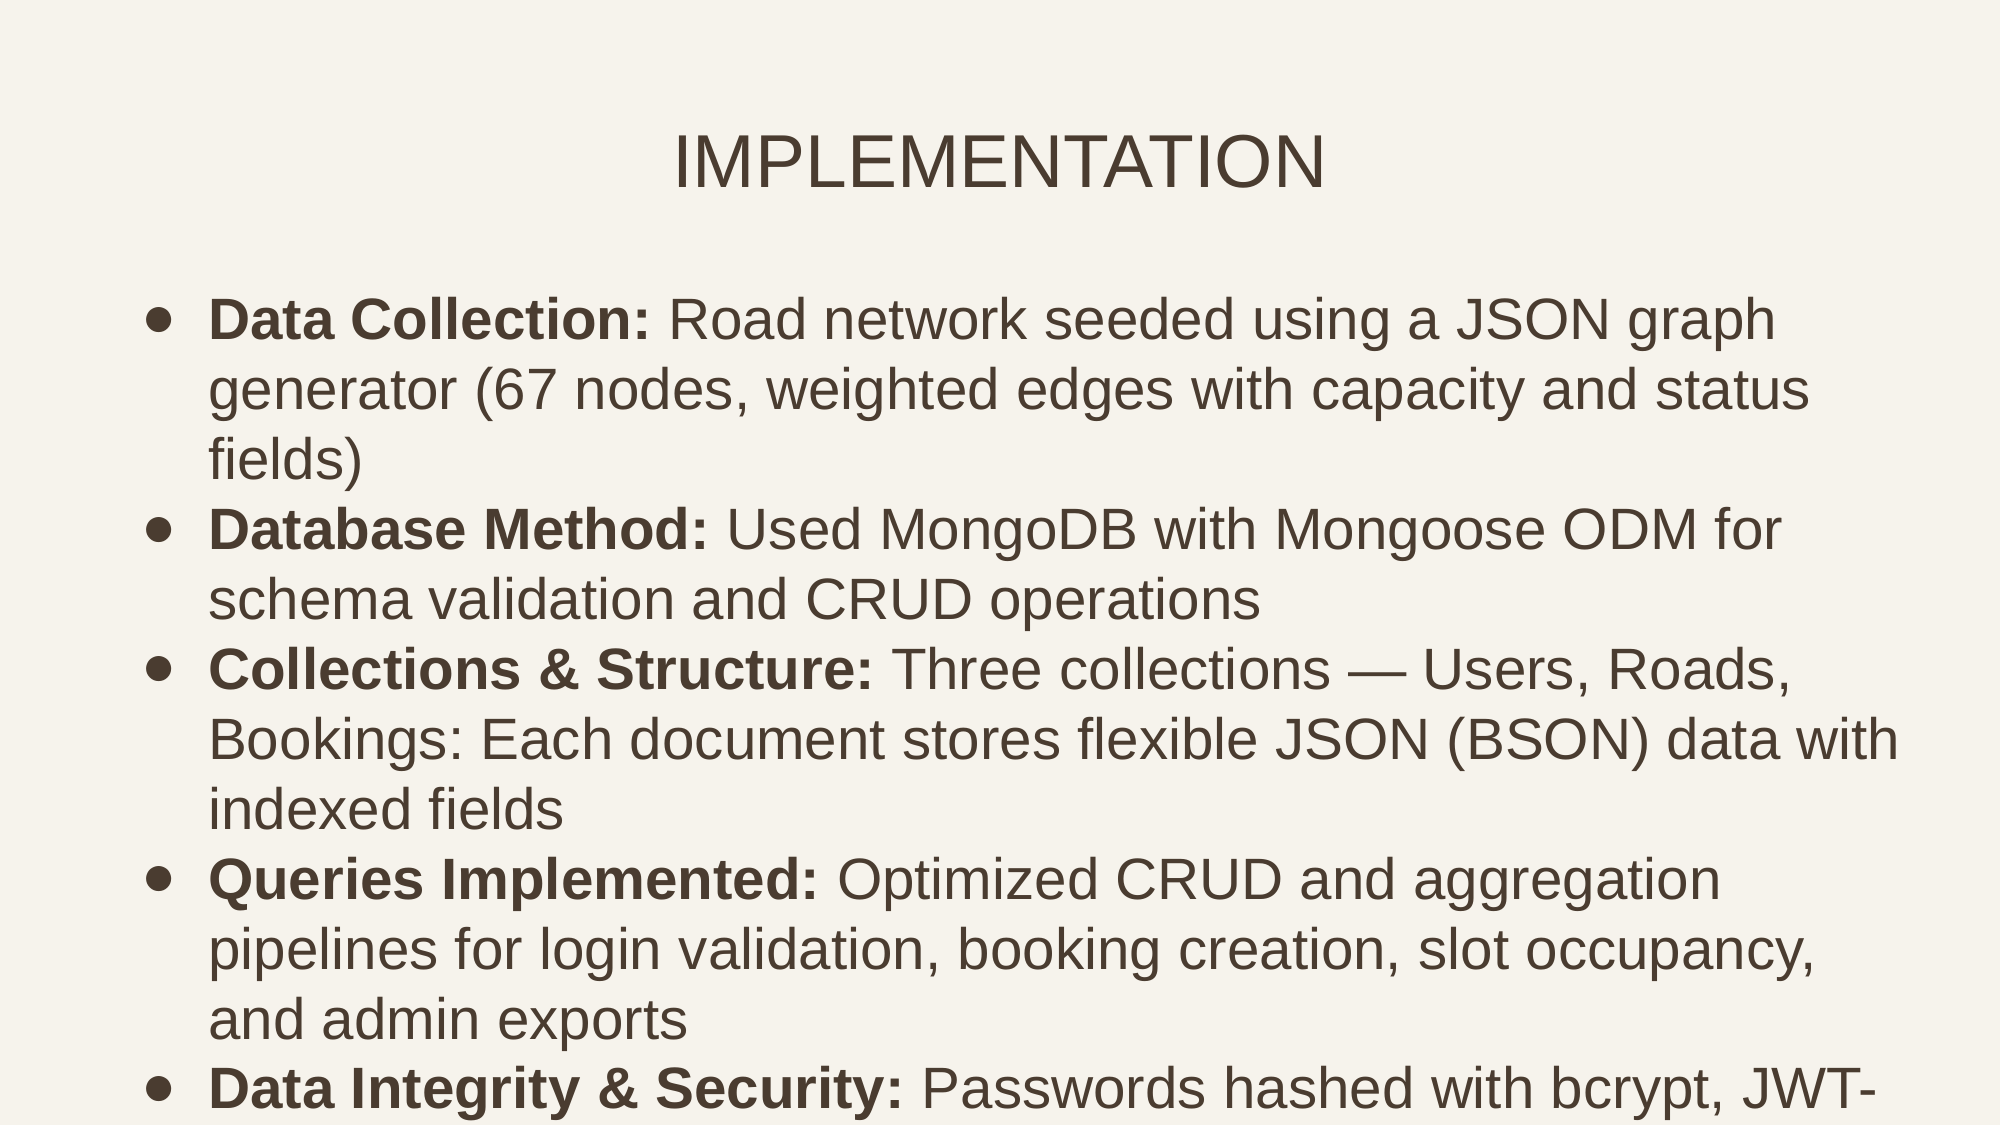

# IMPLEMENTATION
Data Collection: Road network seeded using a JSON graph generator (67 nodes, weighted edges with capacity and status fields)
Database Method: Used MongoDB with Mongoose ODM for schema validation and CRUD operations
Collections & Structure: Three collections — Users, Roads, Bookings: Each document stores flexible JSON (BSON) data with indexed fields
Queries Implemented: Optimized CRUD and aggregation pipelines for login validation, booking creation, slot occupancy, and admin exports
Data Integrity & Security: Passwords hashed with bcrypt, JWT-based auth for API access, and referential consistency maintained via user–booking references.